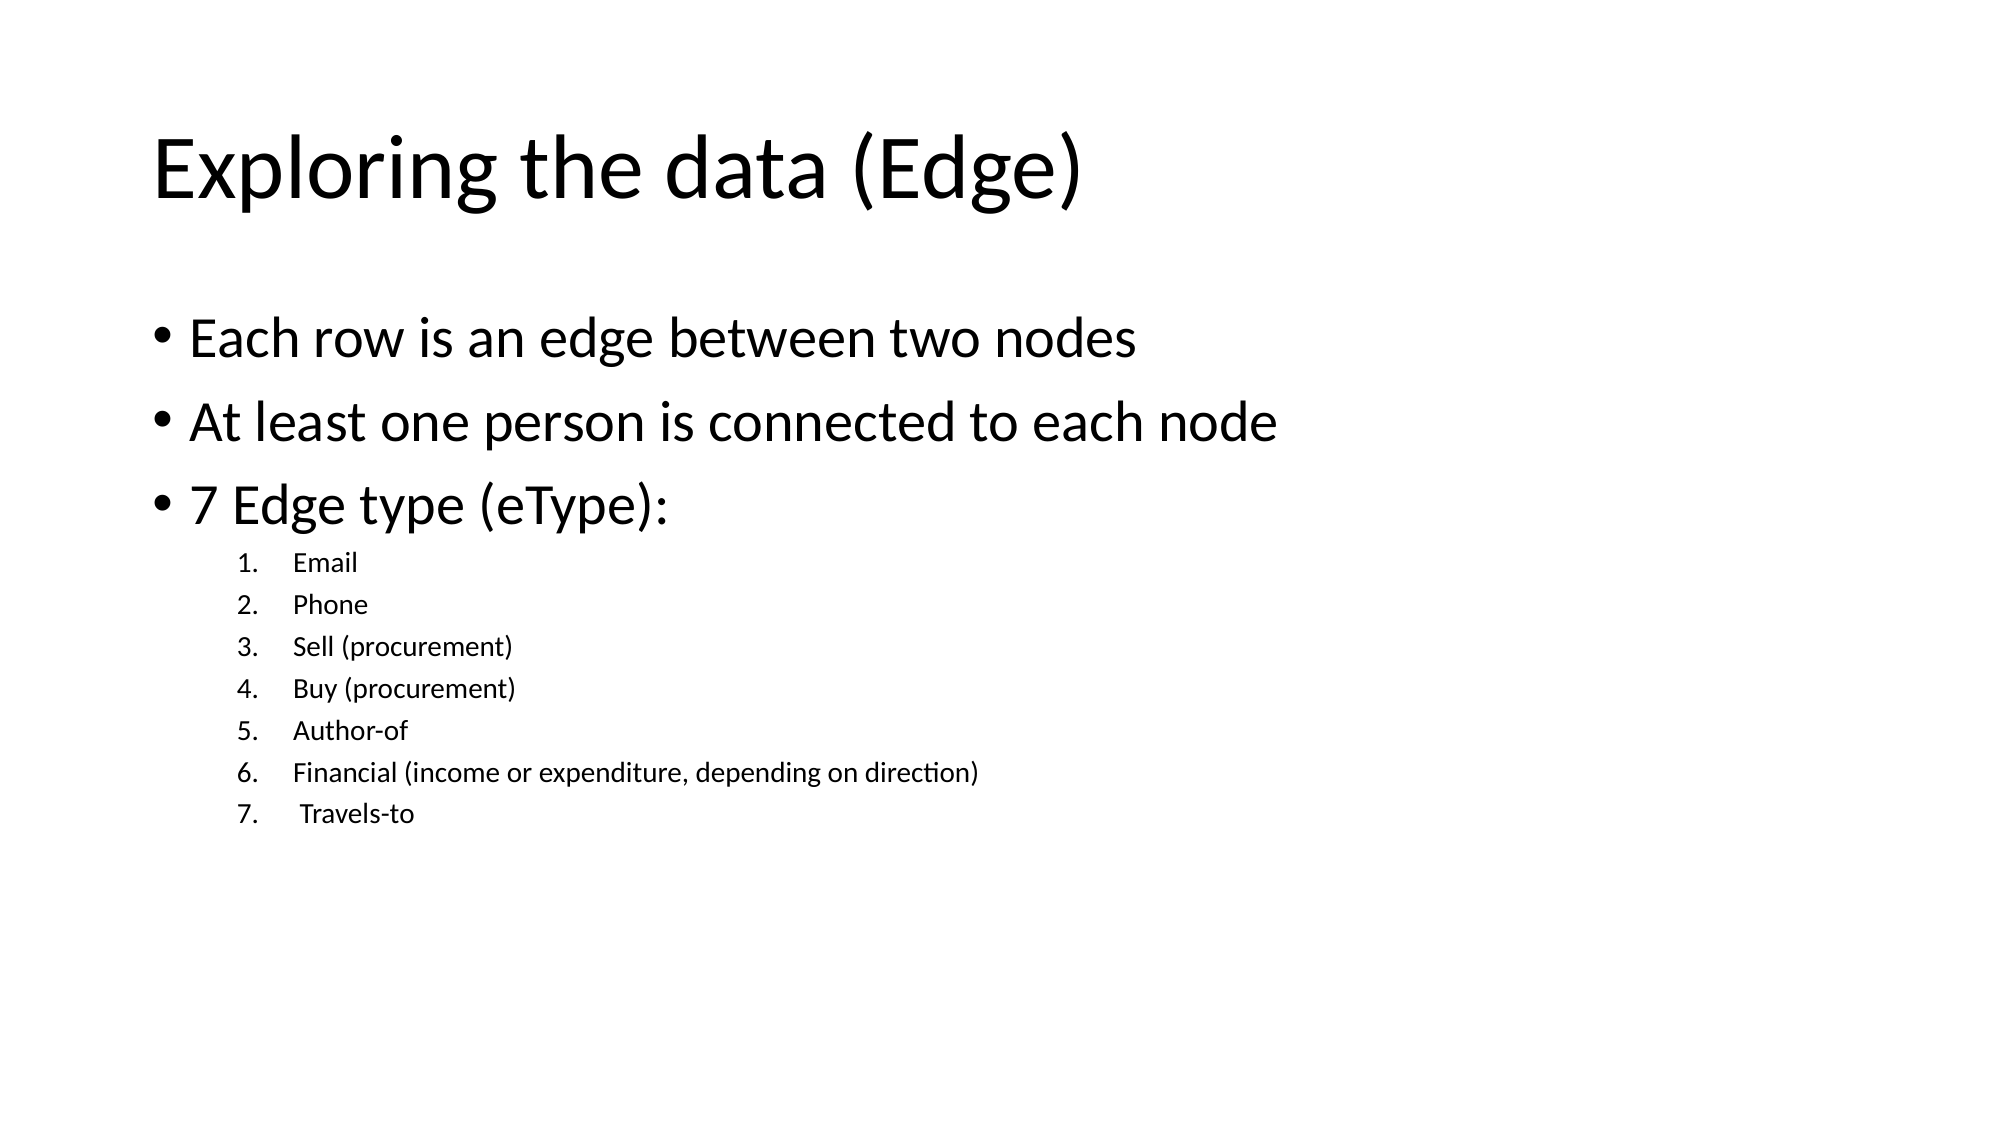

# Exploring the data (Edge)
Each row is an edge between two nodes
At least one person is connected to each node
7 Edge type (eType):
Email
Phone
Sell (procurement)
Buy (procurement)
Author-of
Financial (income or expenditure, depending on direction)
 Travels-to